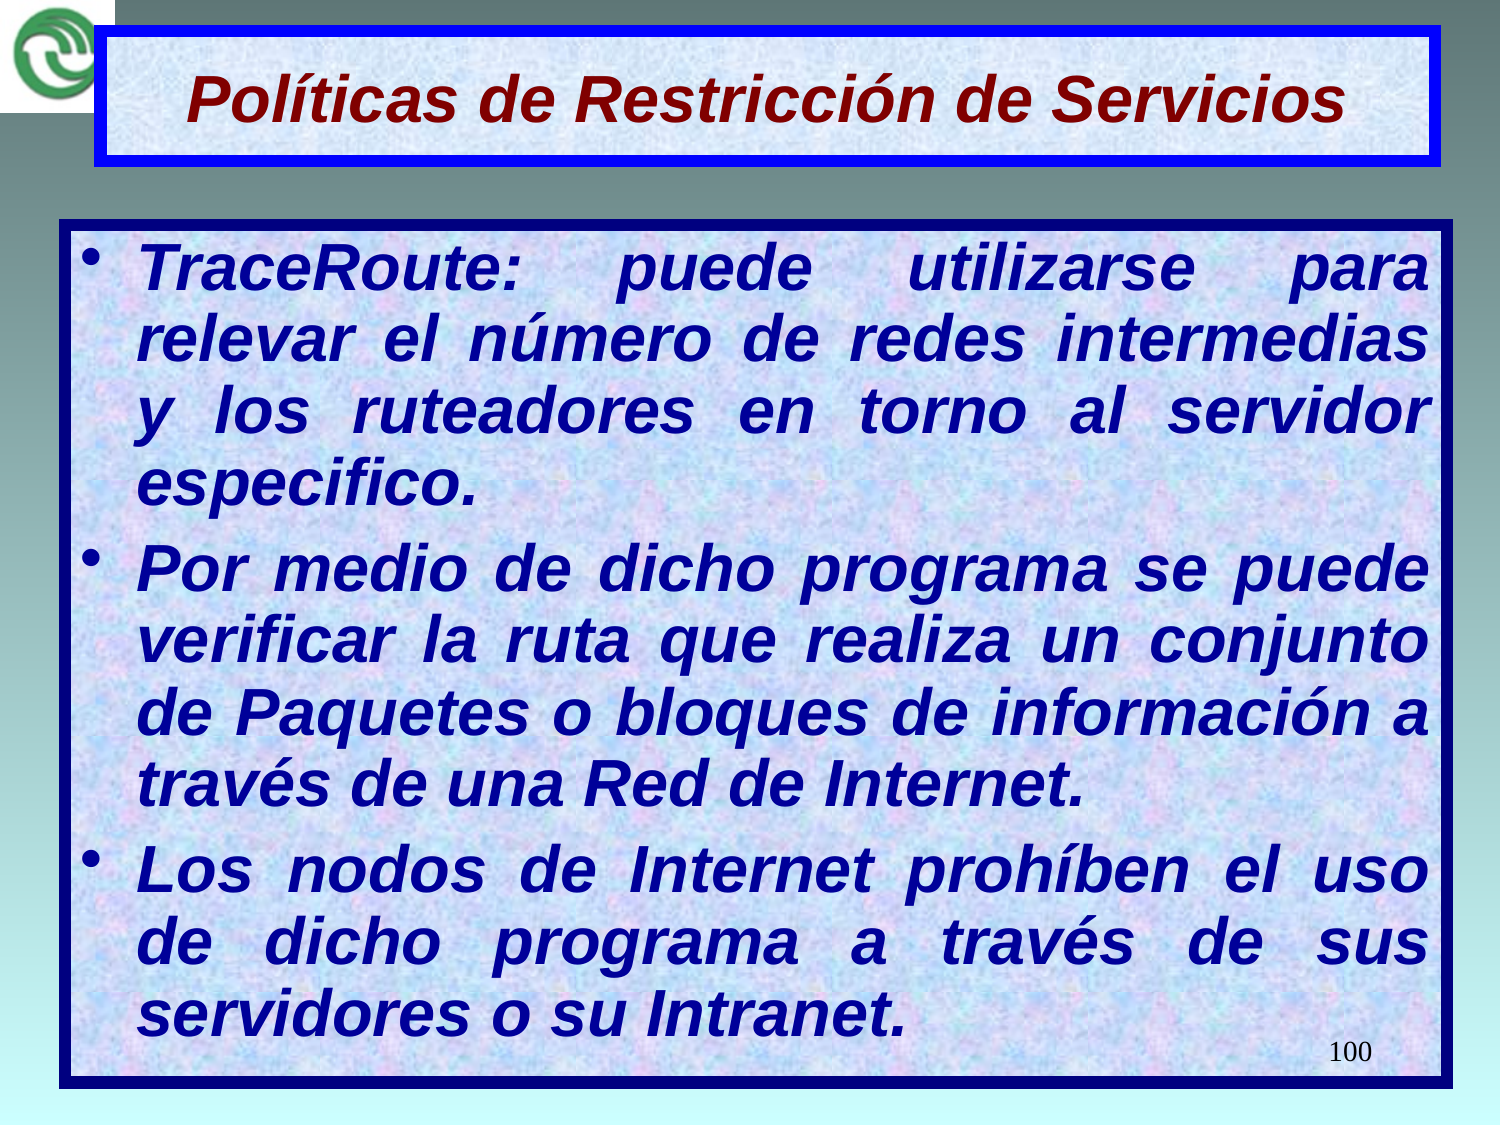

# Políticas de Restricción de Servicios
TraceRoute: puede utilizarse para relevar el número de redes intermedias y los ruteadores en torno al servidor especifico.
Por medio de dicho programa se puede verificar la ruta que realiza un conjunto de Paquetes o bloques de información a través de una Red de Internet.
Los nodos de Internet prohíben el uso de dicho programa a través de sus servidores o su Intranet.
100